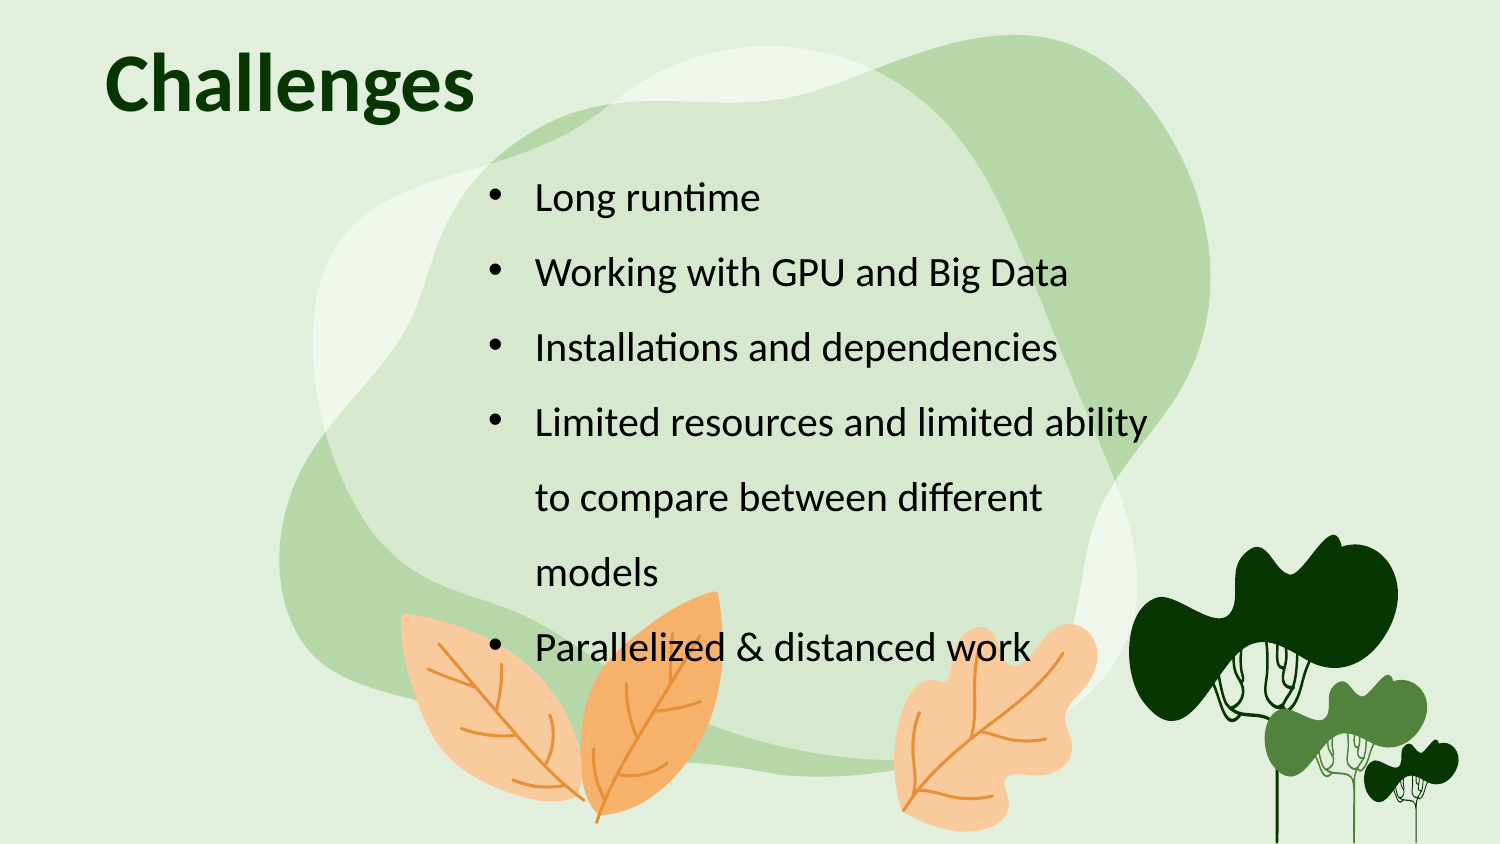

Challenges
Long runtime
Working with GPU and Big Data
Installations and dependencies
Limited resources and limited ability to compare between different models
Parallelized & distanced work